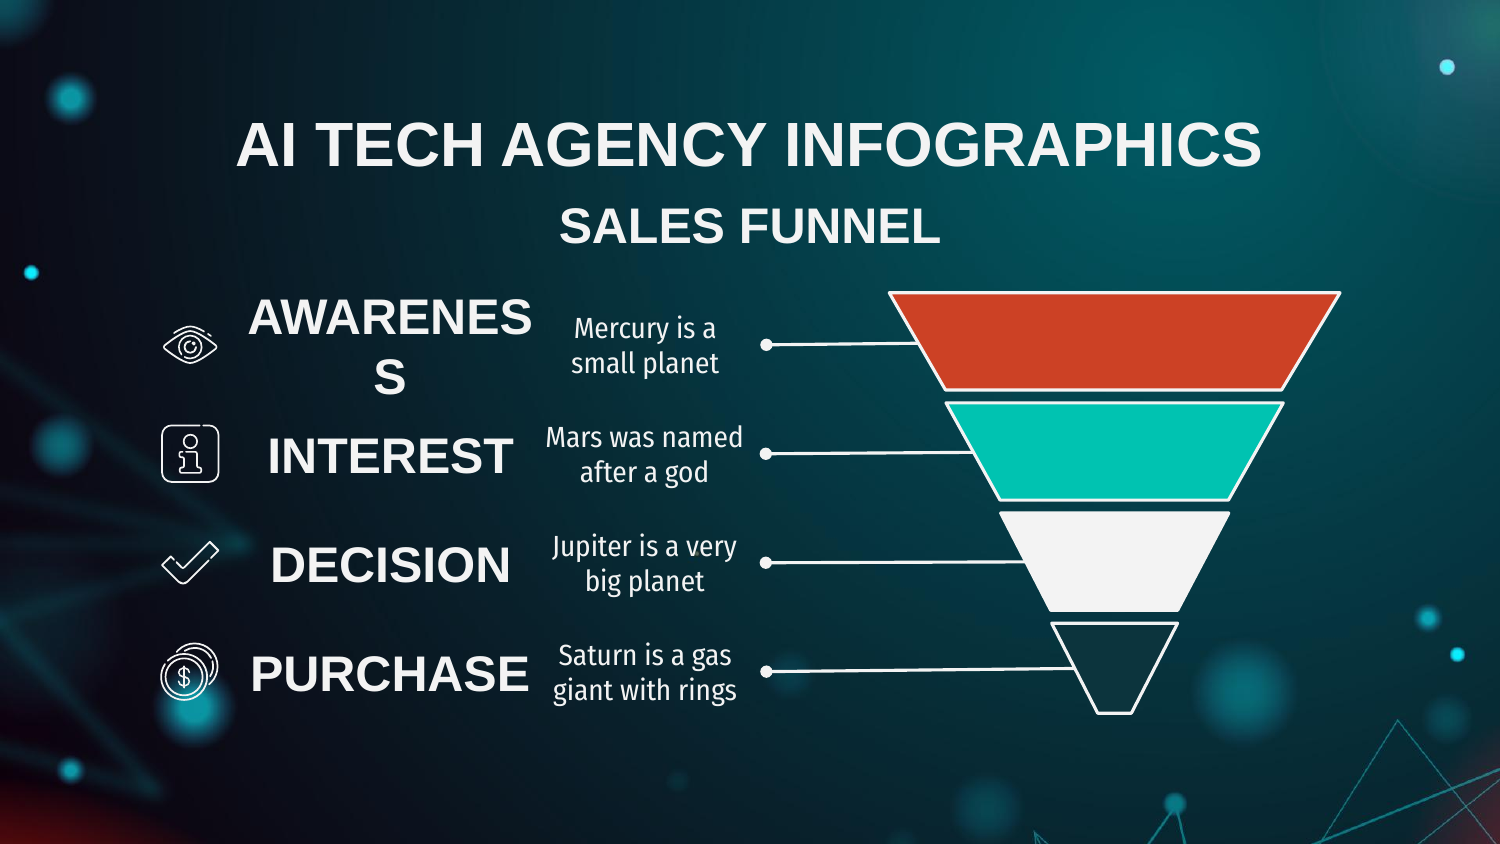

# AI TECH AGENCY INFOGRAPHICS
SALES FUNNEL

AWARENESS
Mercury is a small planet

INTEREST
Mars was named after a god

DECISION
Jupiter is a very big planet

PURCHASE
Saturn is a gas giant with rings